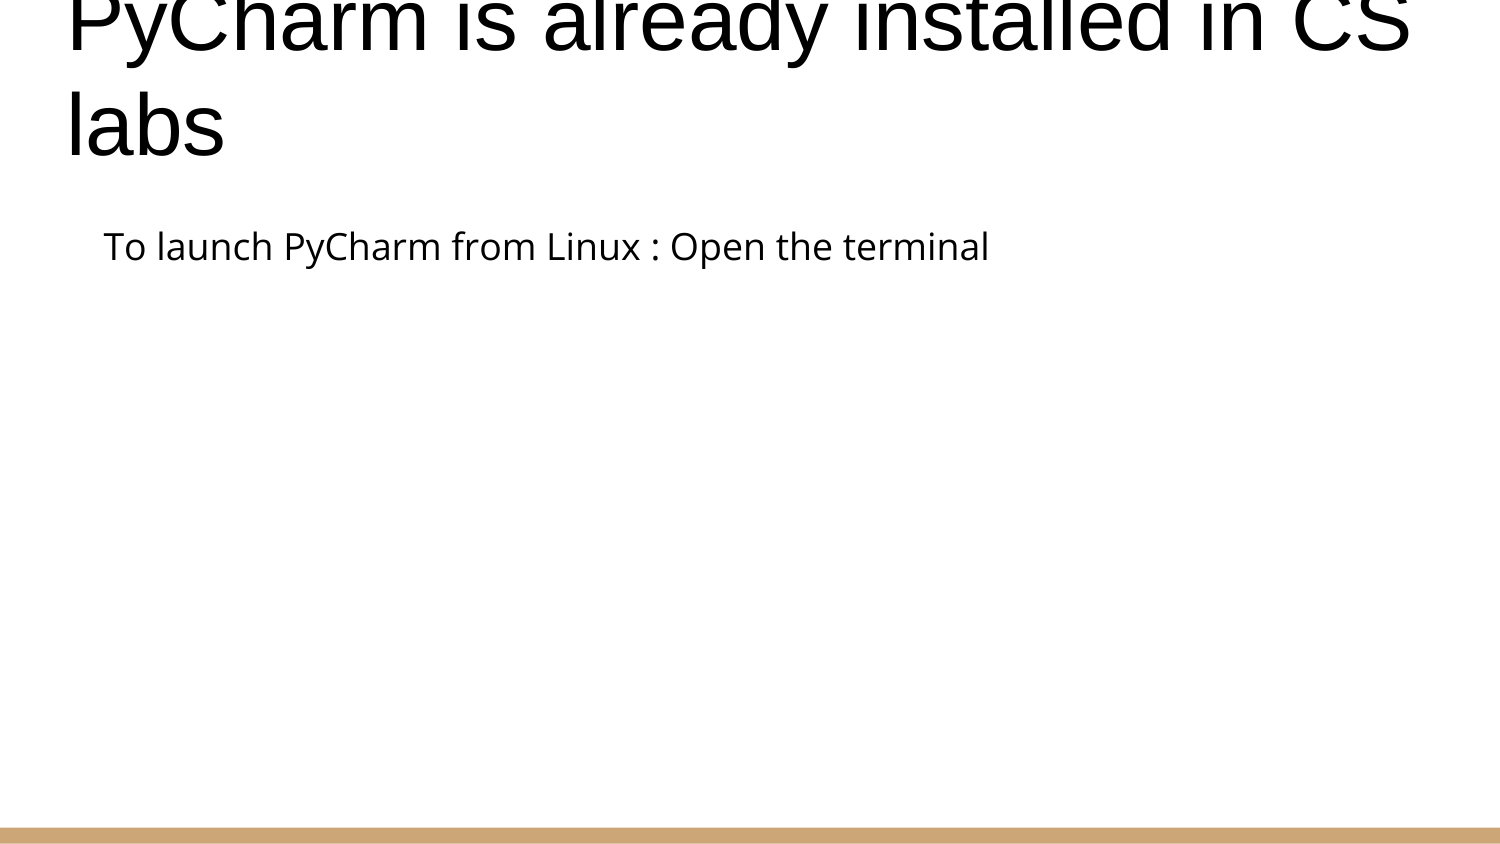

# PyCharm is already installed in CS labs
To launch PyCharm from Linux : Open the terminal